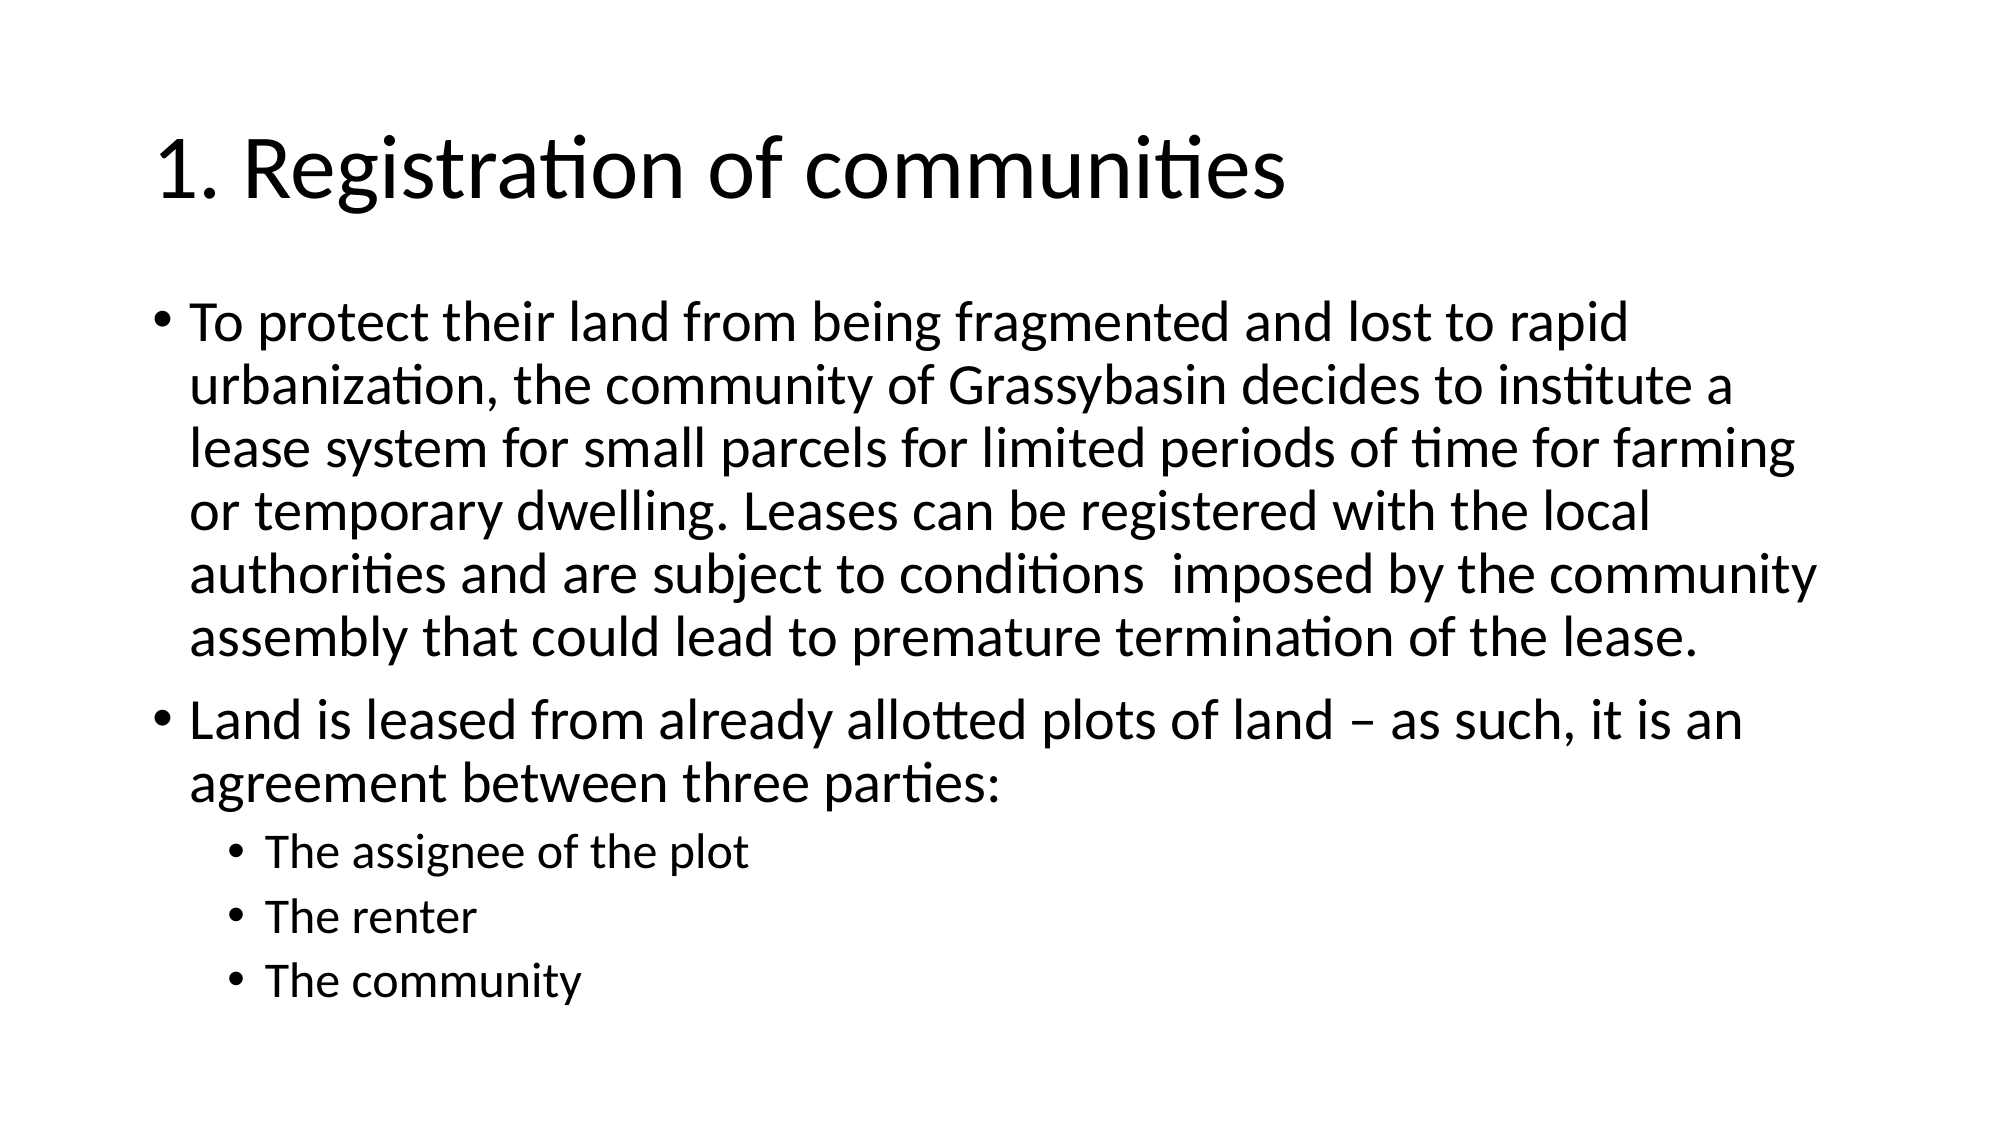

# 1. Registration of communities
To protect their land from being fragmented and lost to rapid urbanization, the community of Grassybasin decides to institute a lease system for small parcels for limited periods of time for farming or temporary dwelling. Leases can be registered with the local authorities and are subject to conditions  imposed by the community assembly that could lead to premature termination of the lease.
Land is leased from already allotted plots of land – as such, it is an agreement between three parties:
The assignee of the plot
The renter
The community